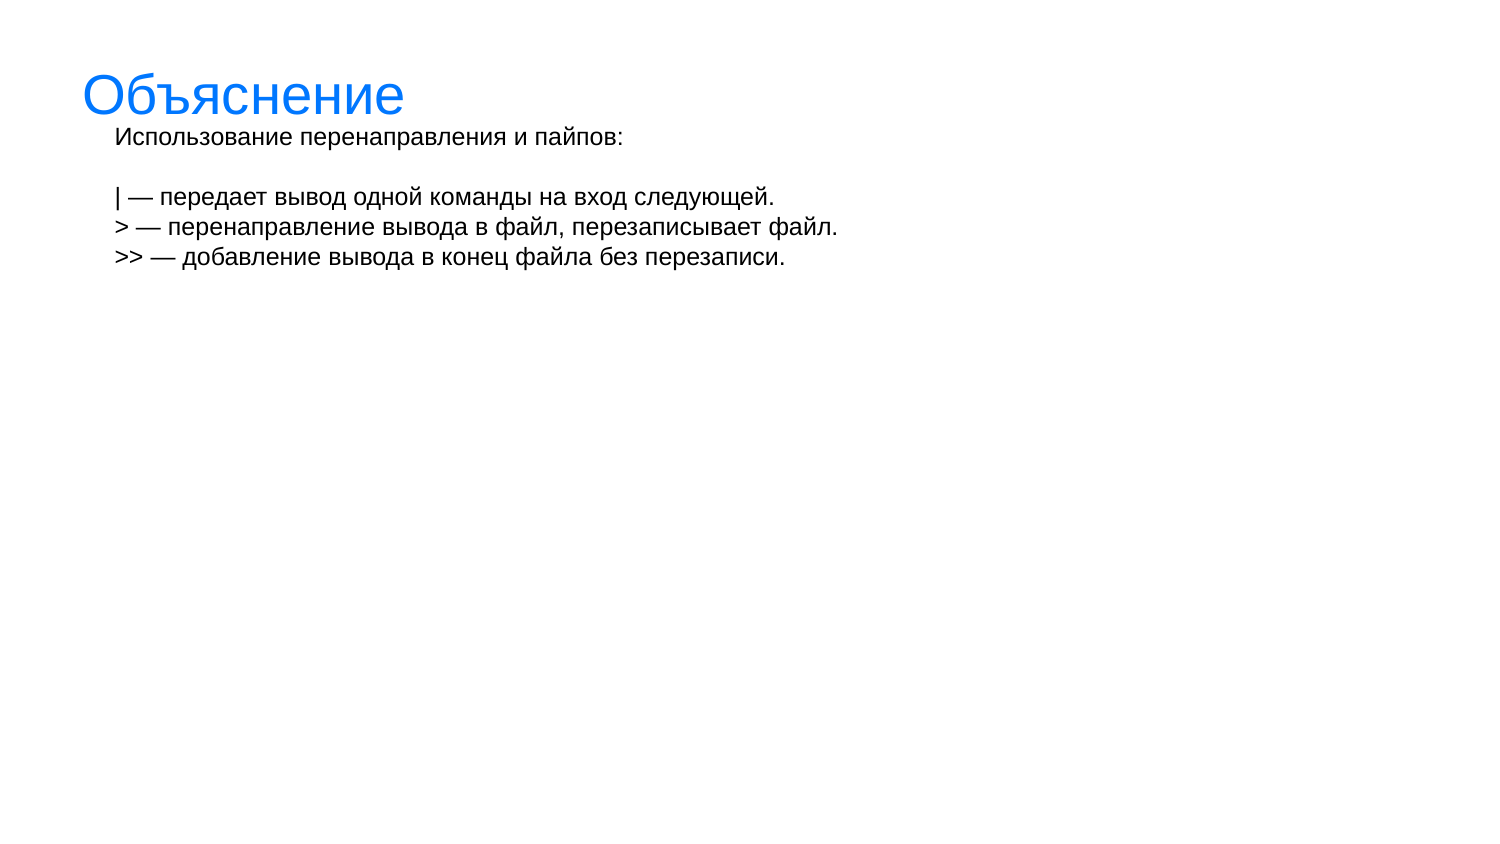

# Объяснение
Использование перенаправления и пайпов:

| — передает вывод одной команды на вход следующей.
> — перенаправление вывода в файл, перезаписывает файл.
>> — добавление вывода в конец файла без перезаписи.